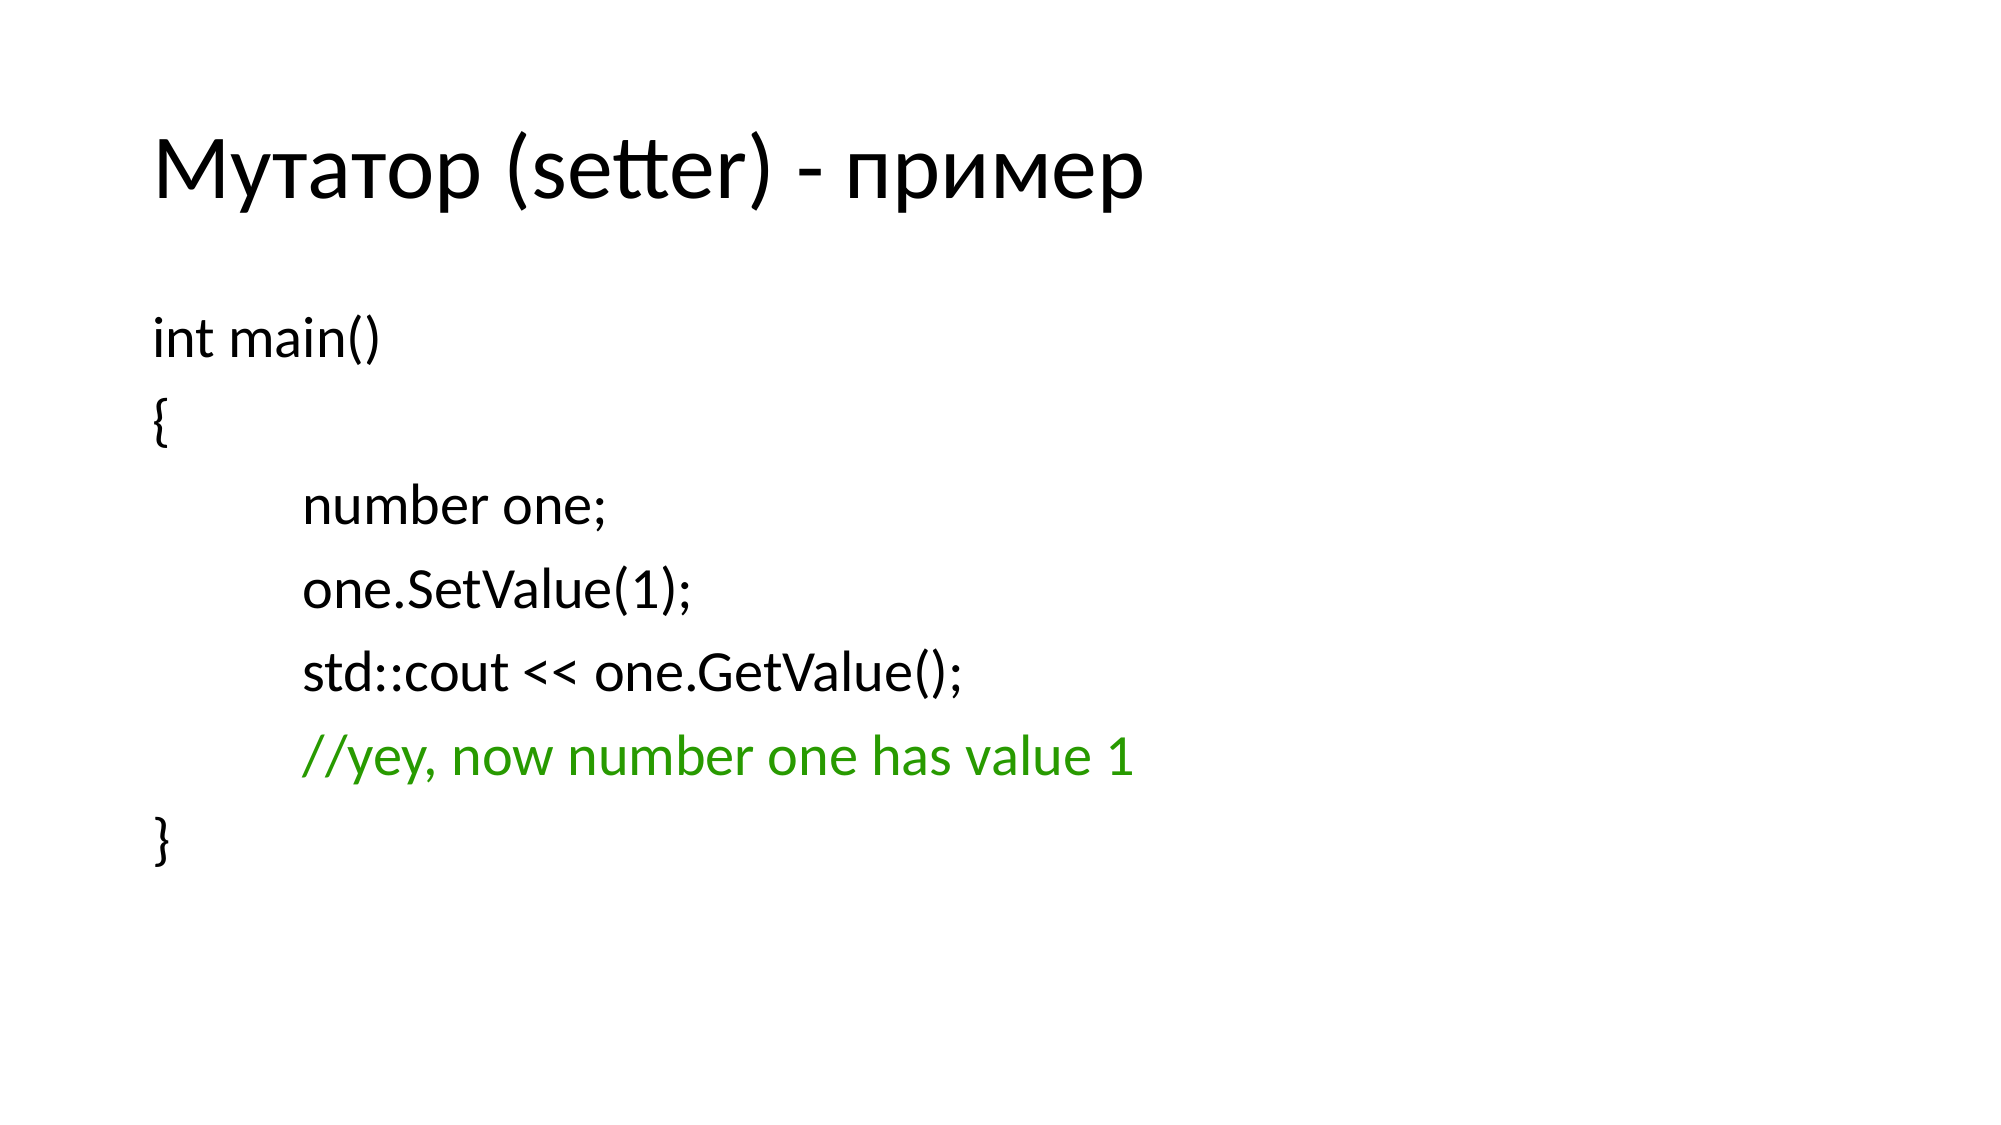

# Мутатор (setter) - пример
int main()
{
	number one;
	one.SetValue(1);
	std::cout << one.GetValue();
	//yey, now number one has value 1
}